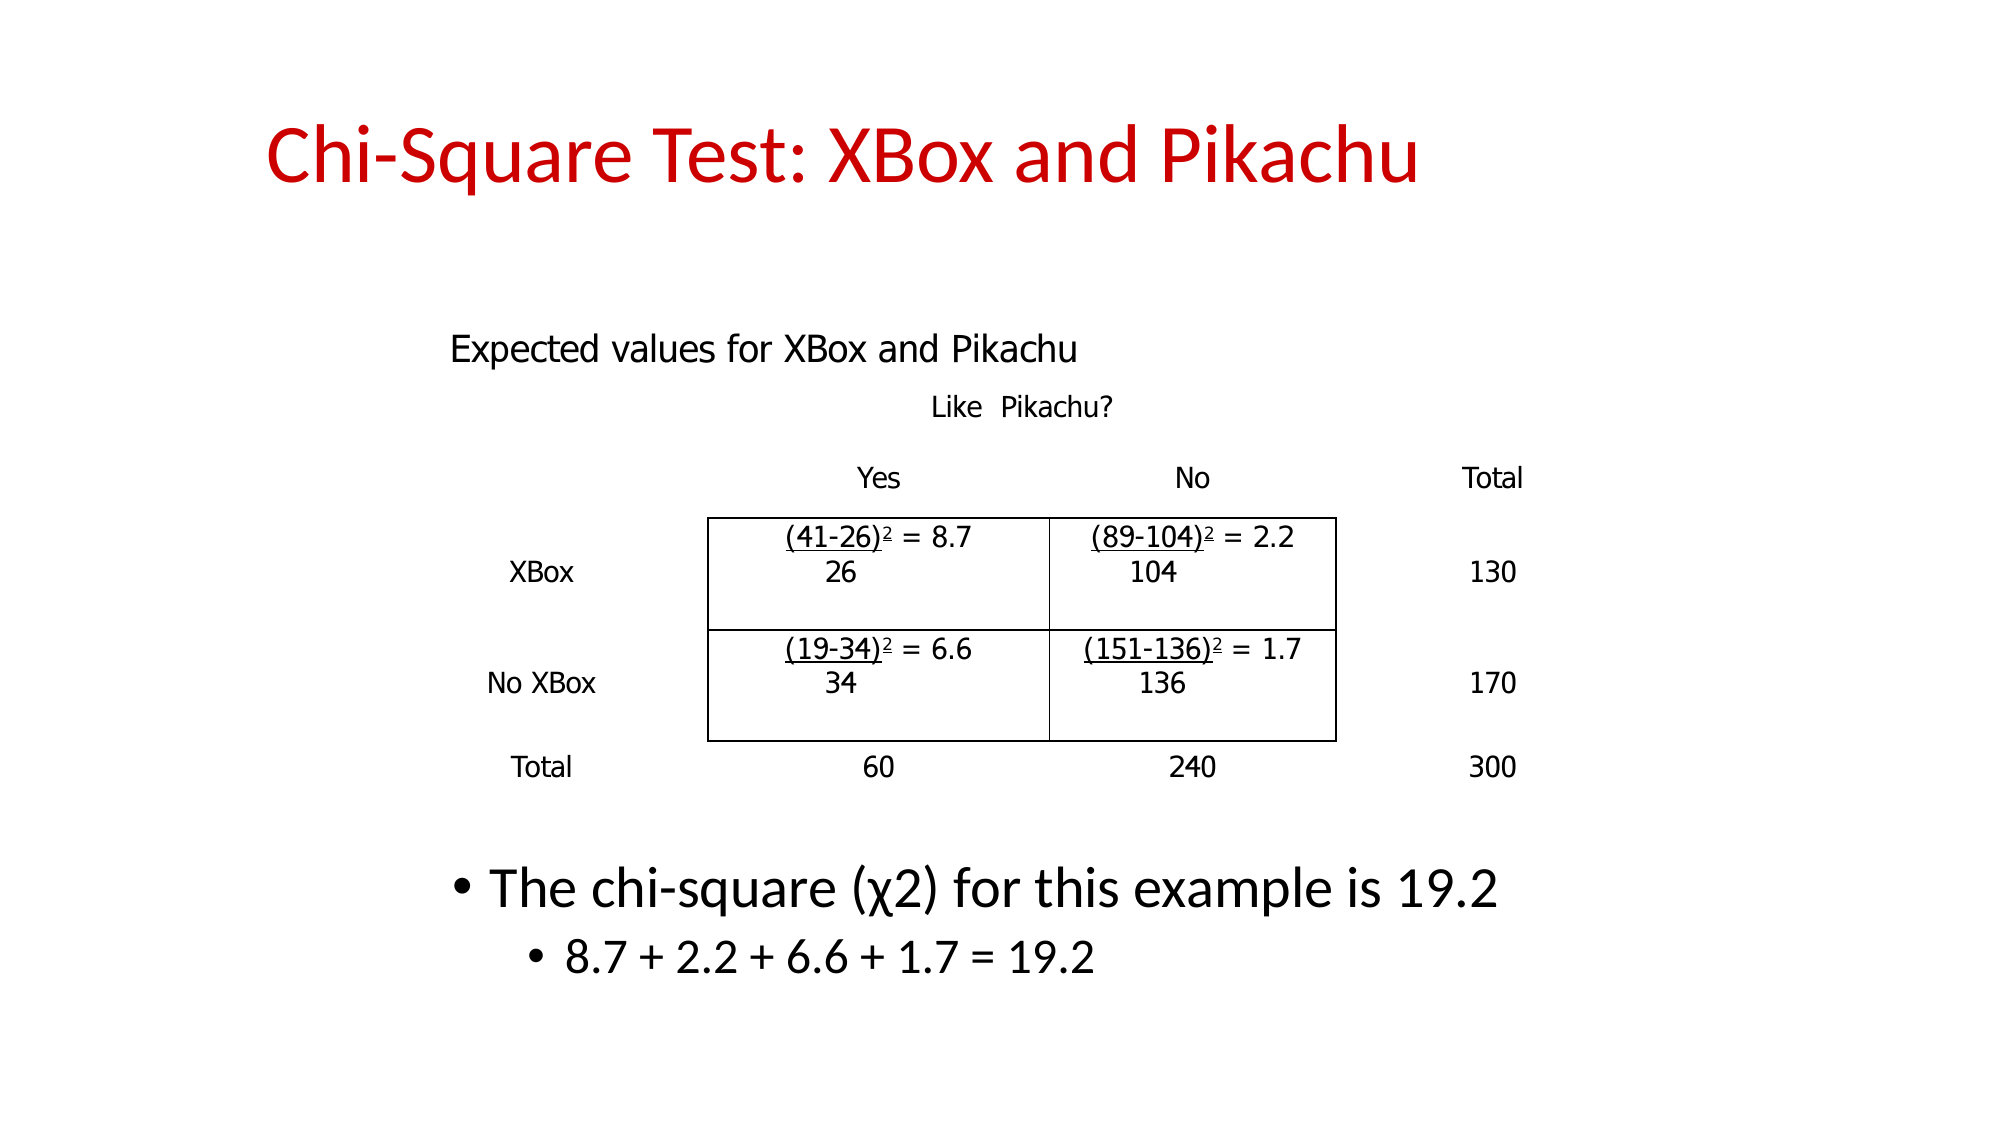

# Chi-Square Test: XBox and Pikachu
Expected values for XBox and Pikachu
|  | Like Pikachu? |  |  |
| --- | --- | --- | --- |
|  | Yes | No | Total |
| XBox | (41-26)2 = 8.7 26 | (89-104)2 = 2.2 104 | 130 |
| No XBox | (19-34)2 = 6.6 34 | (151-136)2 = 1.7 136 | 170 |
| Total | 60 | 240 | 300 |
The chi-square (χ2) for this example is 19.2
8.7 + 2.2 + 6.6 + 1.7 = 19.2